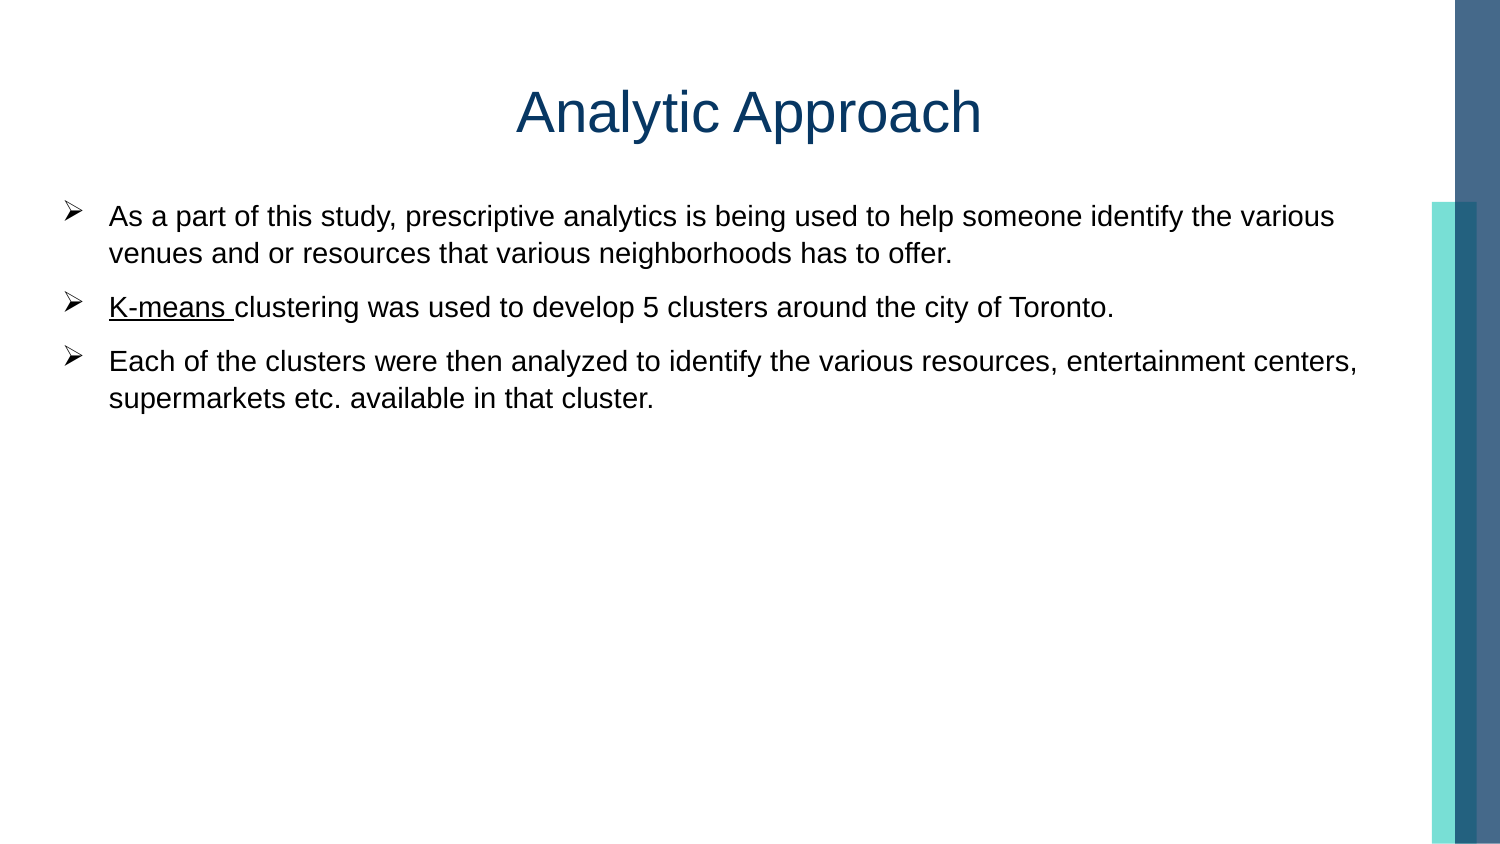

# Analytic Approach
As a part of this study, prescriptive analytics is being used to help someone identify the various venues and or resources that various neighborhoods has to offer.
K-means clustering was used to develop 5 clusters around the city of Toronto.
Each of the clusters were then analyzed to identify the various resources, entertainment centers, supermarkets etc. available in that cluster.